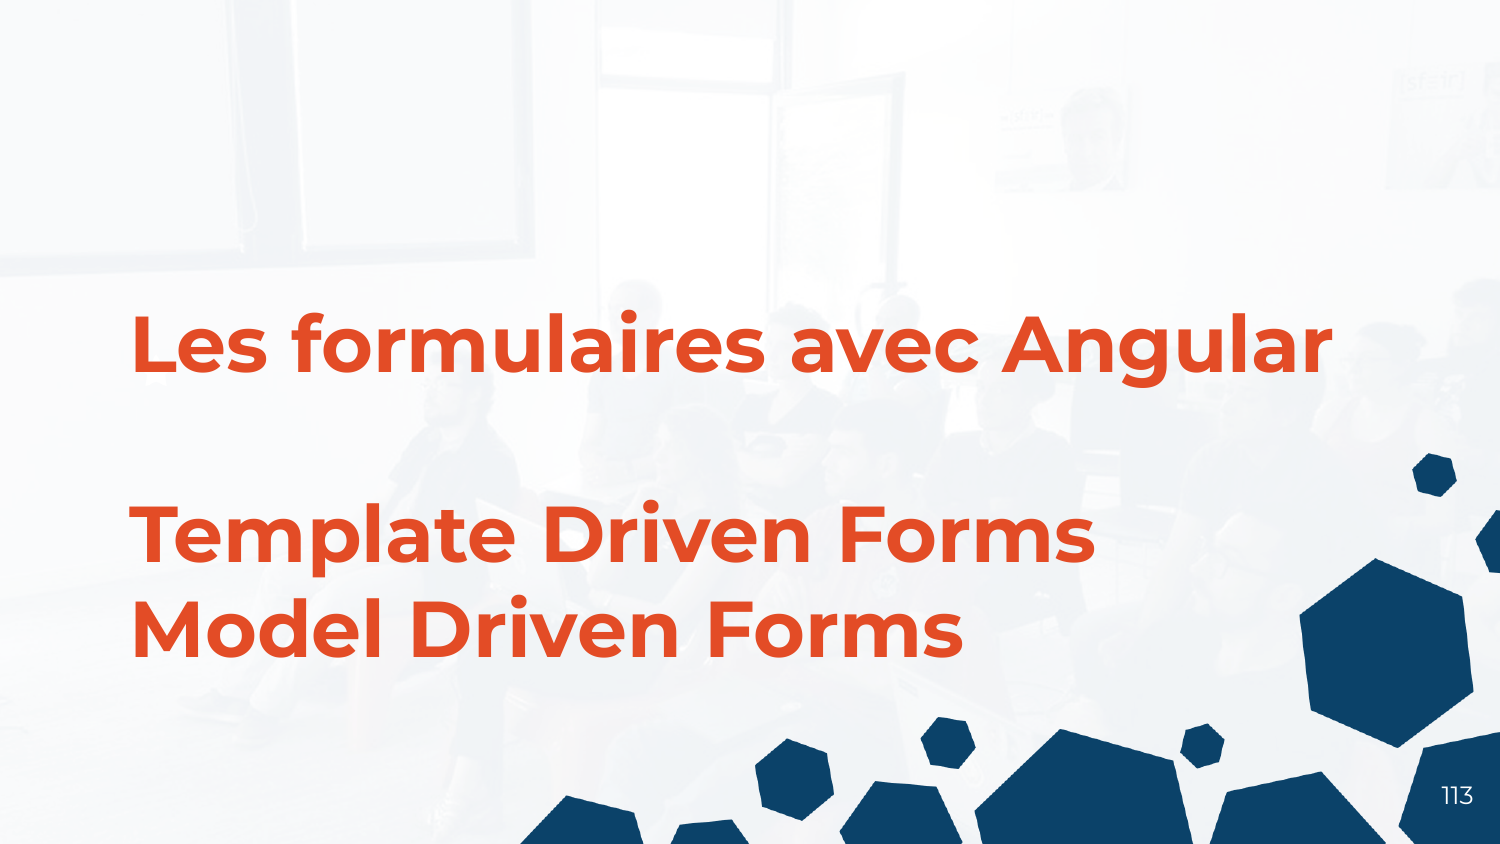

# Les formulaires avec Angular

Template Driven Forms
Model Driven Forms

113